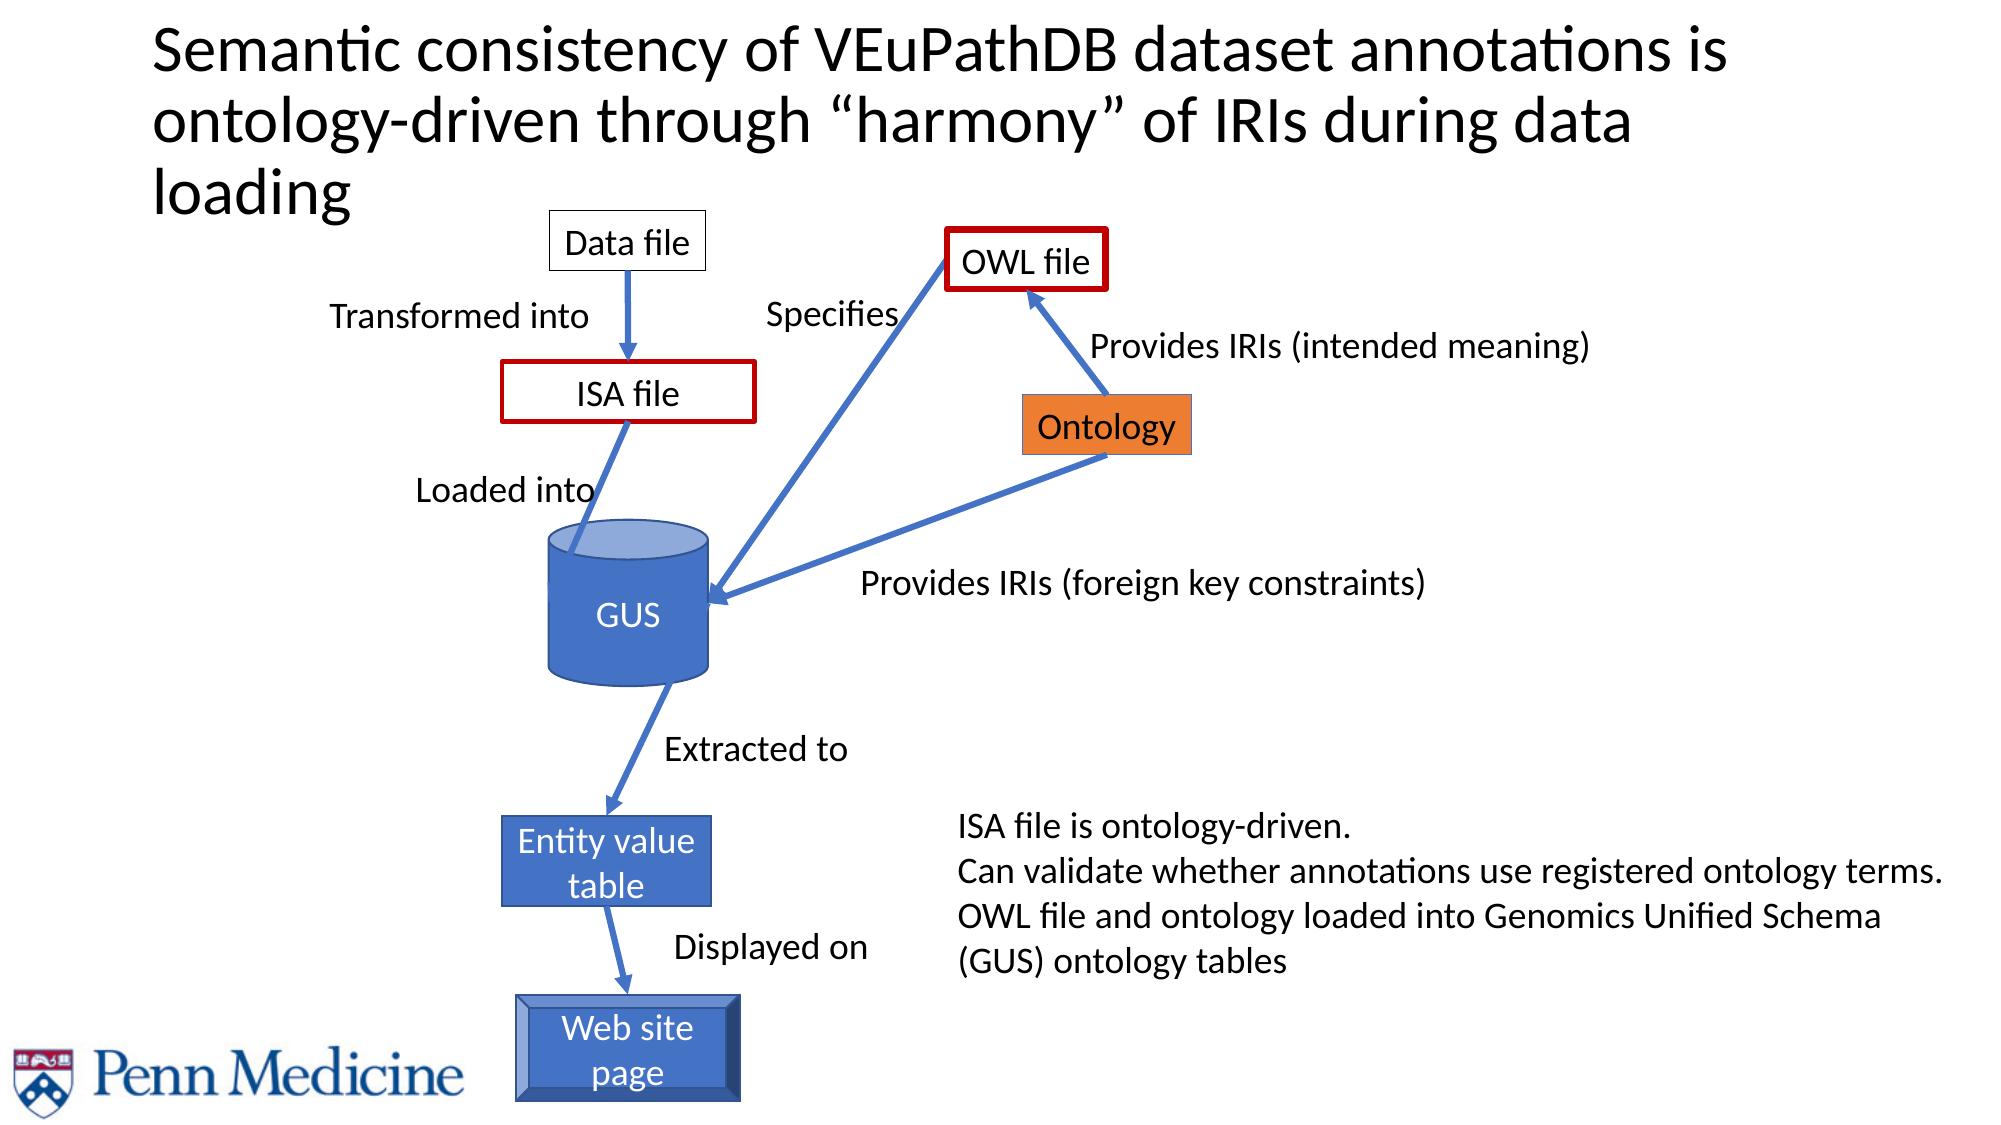

# Semantic consistency of VEuPathDB dataset annotations is ontology-driven through “harmony” of IRIs during data loading
Data file
OWL file
Specifies
Transformed into
Provides IRIs (intended meaning)
ISA file
Ontology
Loaded into
GUS

Provides IRIs (foreign key constraints)
Extracted to
ISA file is ontology-driven.
Can validate whether annotations use registered ontology terms.
OWL file and ontology loaded into Genomics Unified Schema (GUS) ontology tables
Entity value table
Displayed on
Web site page